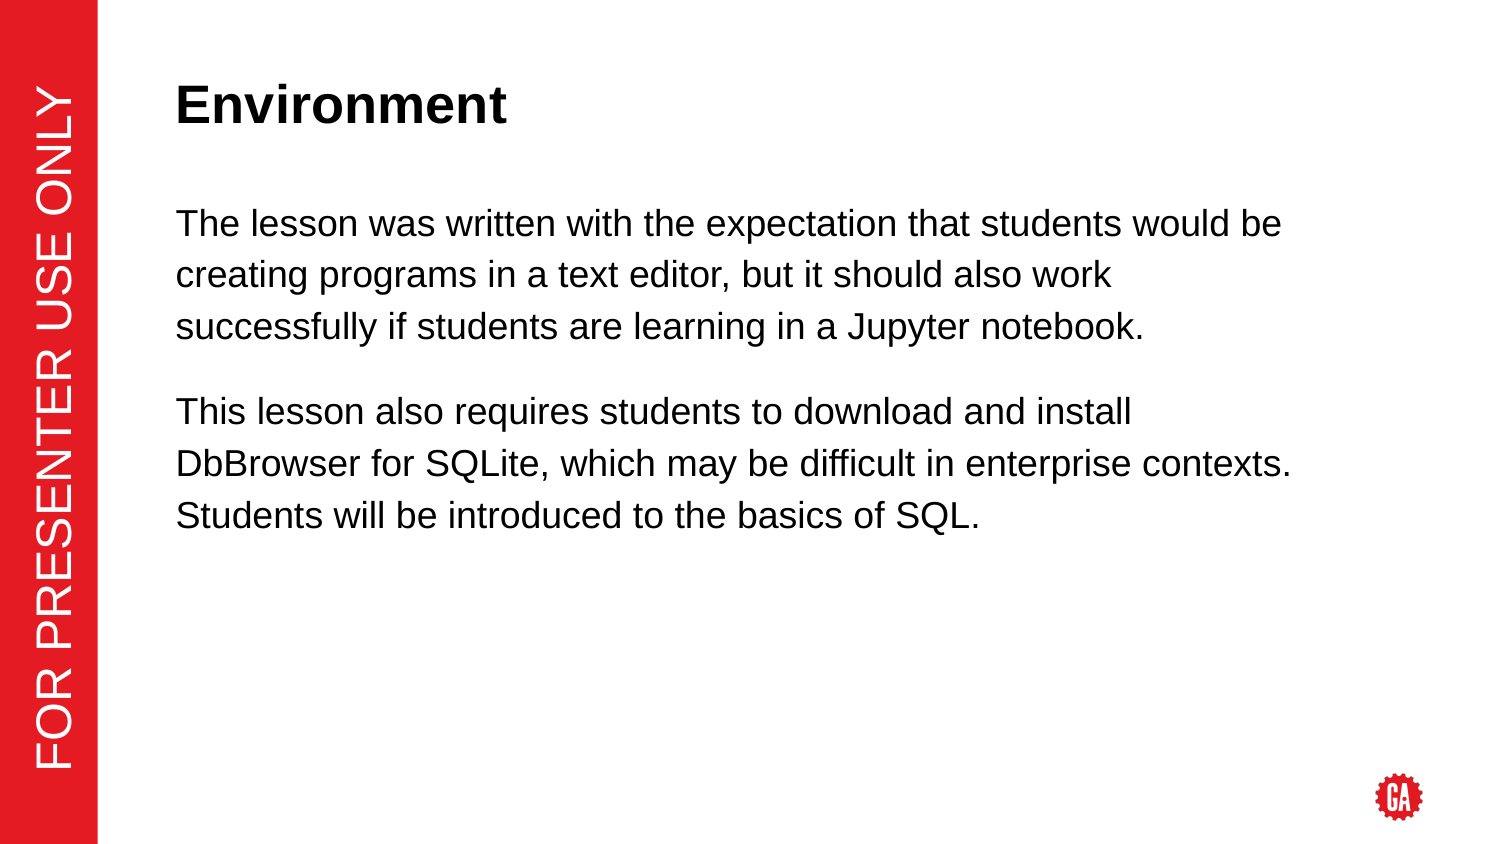

# Environment
The lesson was written with the expectation that students would be creating programs in a text editor, but it should also work successfully if students are learning in a Jupyter notebook.
This lesson also requires students to download and install DbBrowser for SQLite, which may be difficult in enterprise contexts. Students will be introduced to the basics of SQL.